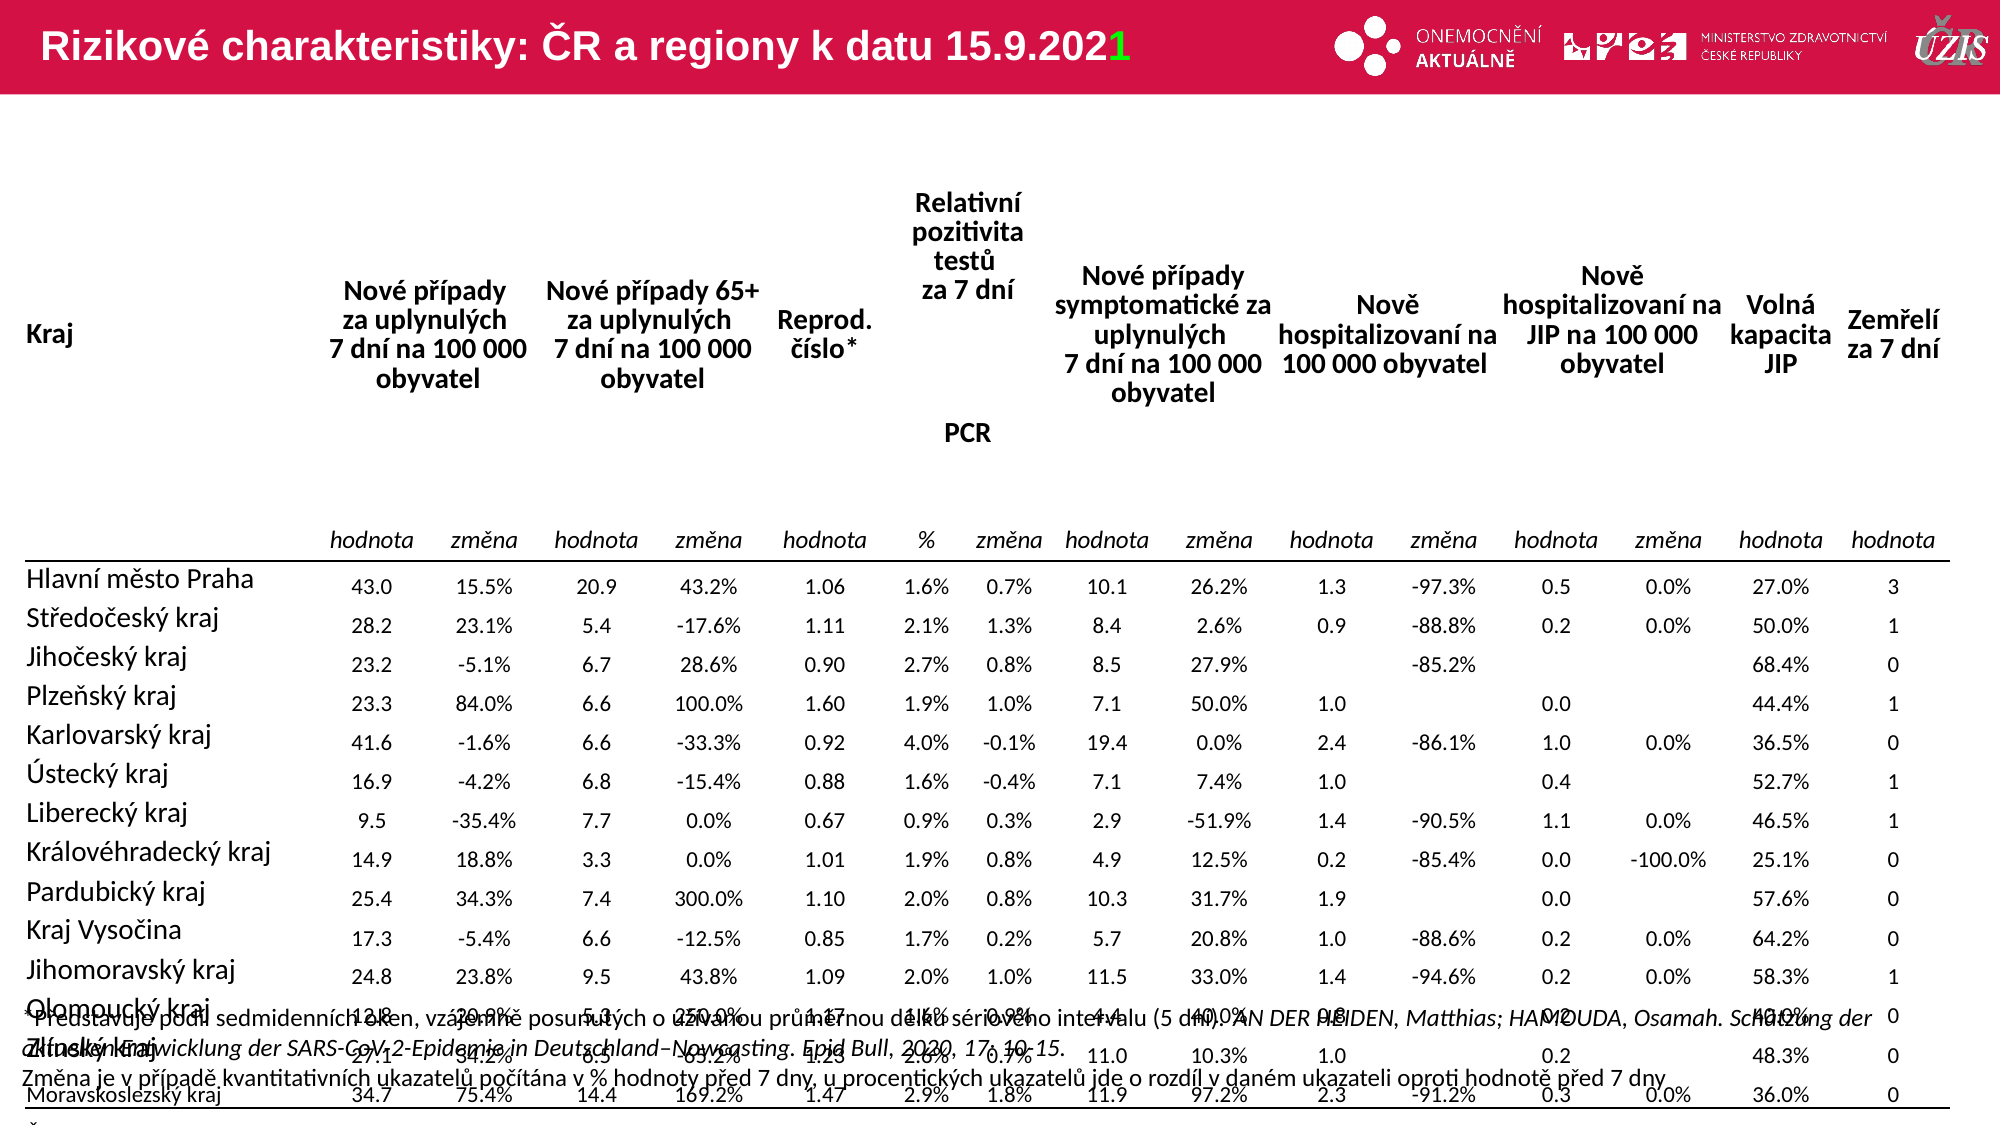

# Rizikové charakteristiky: ČR a regiony k datu 15.9.2021
| Kraj | Nové případy za uplynulých 7 dní na 100 000 obyvatel |  | Nové případy 65+ za uplynulých 7 dní na 100 000 obyvatel |  | Reprod. číslo\* | Relativní pozitivita testů za 7 dní |  | Nové případy symptomatické za uplynulých 7 dní na 100 000 obyvatel |  | Nově hospitalizovaní na 100 000 obyvatel |  | Nově hospitalizovaní na JIP na 100 000 obyvatel |  | Volná kapacita JIP | Zemřelí za 7 dní |
| --- | --- | --- | --- | --- | --- | --- | --- | --- | --- | --- | --- | --- | --- | --- | --- |
|  |  |  |  |  |  | PCR |  |  |  |  |  |  |  |  |  |
|  | hodnota | změna | hodnota | změna | hodnota | % | změna | hodnota | změna | hodnota | změna | hodnota | změna | hodnota | hodnota |
| Hlavní město Praha | 43.0 | 15.5% | 20.9 | 43.2% | 1.06 | 1.6% | 0.7% | 10.1 | 26.2% | 1.3 | -97.3% | 0.5 | 0.0% | 27.0% | 3 |
| Středočeský kraj | 28.2 | 23.1% | 5.4 | -17.6% | 1.11 | 2.1% | 1.3% | 8.4 | 2.6% | 0.9 | -88.8% | 0.2 | 0.0% | 50.0% | 1 |
| Jihočeský kraj | 23.2 | -5.1% | 6.7 | 28.6% | 0.90 | 2.7% | 0.8% | 8.5 | 27.9% |  | -85.2% |  |  | 68.4% | 0 |
| Plzeňský kraj | 23.3 | 84.0% | 6.6 | 100.0% | 1.60 | 1.9% | 1.0% | 7.1 | 50.0% | 1.0 |  | 0.0 |  | 44.4% | 1 |
| Karlovarský kraj | 41.6 | -1.6% | 6.6 | -33.3% | 0.92 | 4.0% | -0.1% | 19.4 | 0.0% | 2.4 | -86.1% | 1.0 | 0.0% | 36.5% | 0 |
| Ústecký kraj | 16.9 | -4.2% | 6.8 | -15.4% | 0.88 | 1.6% | -0.4% | 7.1 | 7.4% | 1.0 |  | 0.4 |  | 52.7% | 1 |
| Liberecký kraj | 9.5 | -35.4% | 7.7 | 0.0% | 0.67 | 0.9% | 0.3% | 2.9 | -51.9% | 1.4 | -90.5% | 1.1 | 0.0% | 46.5% | 1 |
| Královéhradecký kraj | 14.9 | 18.8% | 3.3 | 0.0% | 1.01 | 1.9% | 0.8% | 4.9 | 12.5% | 0.2 | -85.4% | 0.0 | -100.0% | 25.1% | 0 |
| Pardubický kraj | 25.4 | 34.3% | 7.4 | 300.0% | 1.10 | 2.0% | 0.8% | 10.3 | 31.7% | 1.9 |  | 0.0 |  | 57.6% | 0 |
| Kraj Vysočina | 17.3 | -5.4% | 6.6 | -12.5% | 0.85 | 1.7% | 0.2% | 5.7 | 20.8% | 1.0 | -88.6% | 0.2 | 0.0% | 64.2% | 0 |
| Jihomoravský kraj | 24.8 | 23.8% | 9.5 | 43.8% | 1.09 | 2.0% | 1.0% | 11.5 | 33.0% | 1.4 | -94.6% | 0.2 | 0.0% | 58.3% | 1 |
| Olomoucký kraj | 12.8 | 20.9% | 5.3 | 250.0% | 1.17 | 1.6% | 0.9% | 4.4 | 40.0% | 0.8 |  | 0.2 |  | 40.0% | 0 |
| Zlínský kraj | 27.1 | 34.2% | 6.5 | -65.2% | 1.23 | 2.6% | 0.7% | 11.0 | 10.3% | 1.0 |  | 0.2 |  | 48.3% | 0 |
| Moravskoslezský kraj | 34.7 | 75.4% | 14.4 | 169.2% | 1.47 | 2.9% | 1.8% | 11.9 | 97.2% | 2.3 | -91.2% | 0.3 | 0.0% | 36.0% | 0 |
| ČR | 26.3 | 22.2% | 9.2 | 23.8% | 1.10 | 2.0% | 0.9% | 9.0 | 25.0% | 1.2 | -99.1% | 0.3 | 2900.0% | 42.5% | 8 |
*Představuje podíl sedmidenních oken, vzájemně posunutých o užívanou průměrnou délku sériového intervalu (5 dní). AN DER HEIDEN, Matthias; HAMOUDA, Osamah. Schätzung der aktuellen Entwicklung der SARS-CoV-2-Epidemie in Deutschland–Nowcasting. Epid Bull, 2020, 17: 10-15.
Změna je v případě kvantitativních ukazatelů počítána v % hodnoty před 7 dny, u procentických ukazatelů jde o rozdíl v daném ukazateli oproti hodnotě před 7 dny